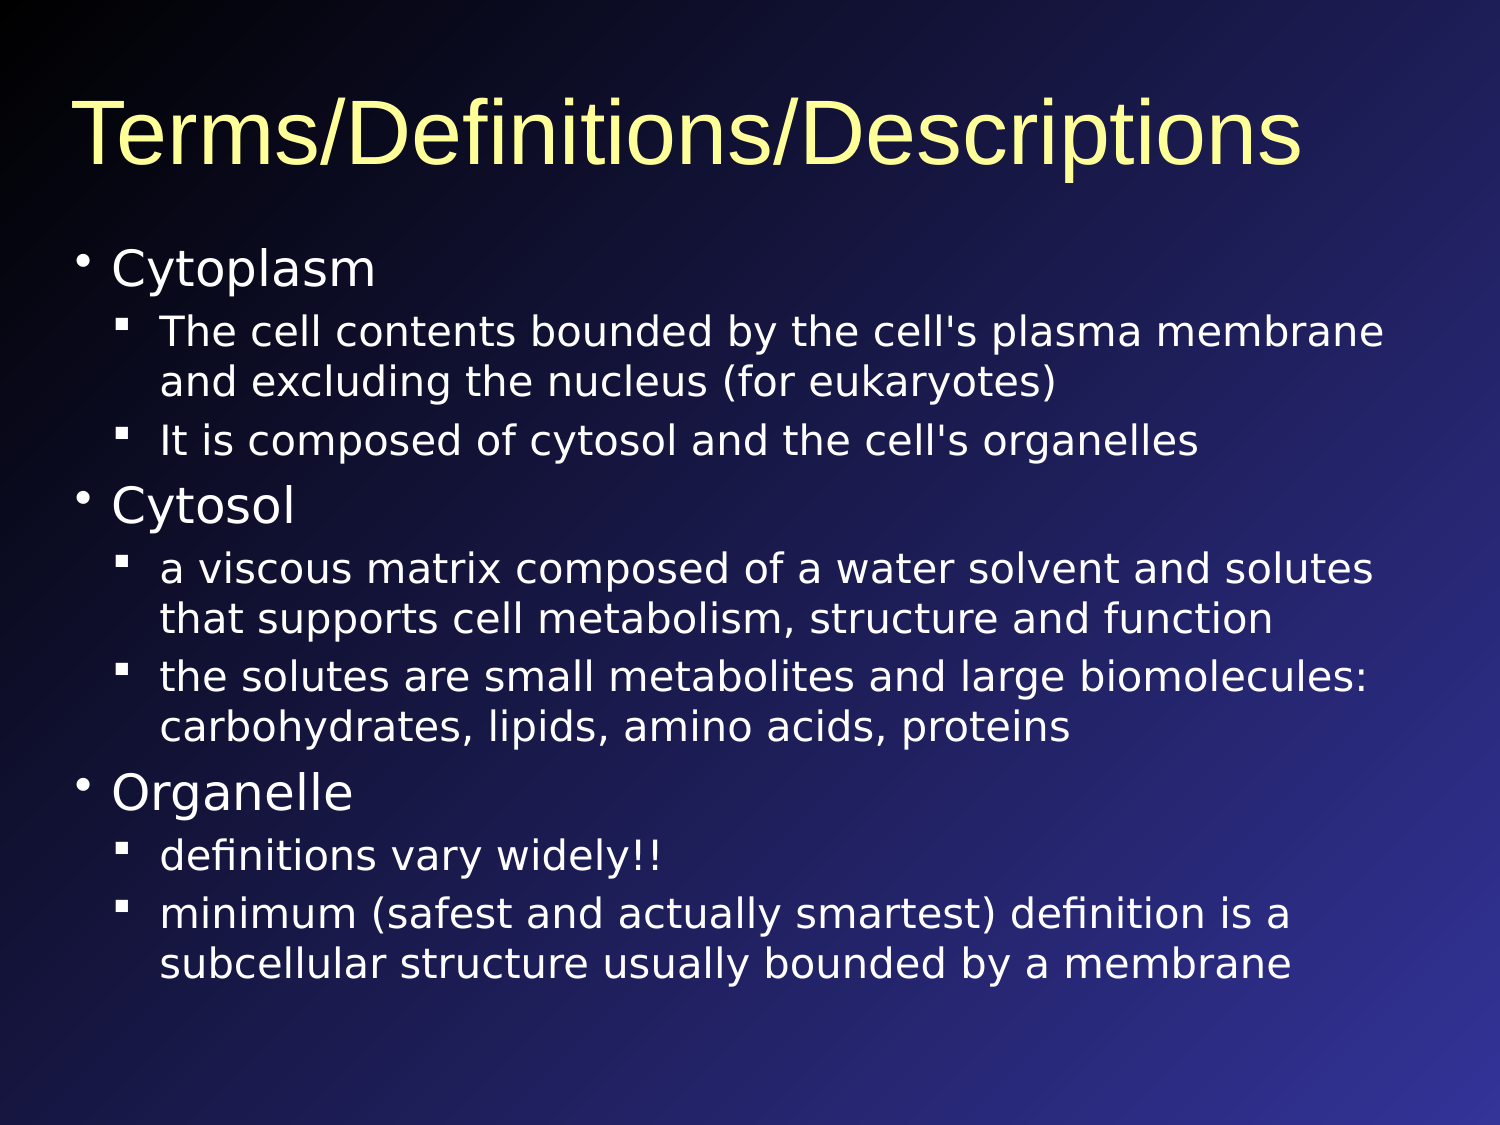

# Terms/Definitions/Descriptions
Cytoplasm
The cell contents bounded by the cell's plasma membrane and excluding the nucleus (for eukaryotes)
It is composed of cytosol and the cell's organelles
Cytosol
a viscous matrix composed of a water solvent and solutes that supports cell metabolism, structure and function
the solutes are small metabolites and large biomolecules: carbohydrates, lipids, amino acids, proteins
Organelle
definitions vary widely!!
minimum (safest and actually smartest) definition is a subcellular structure usually bounded by a membrane